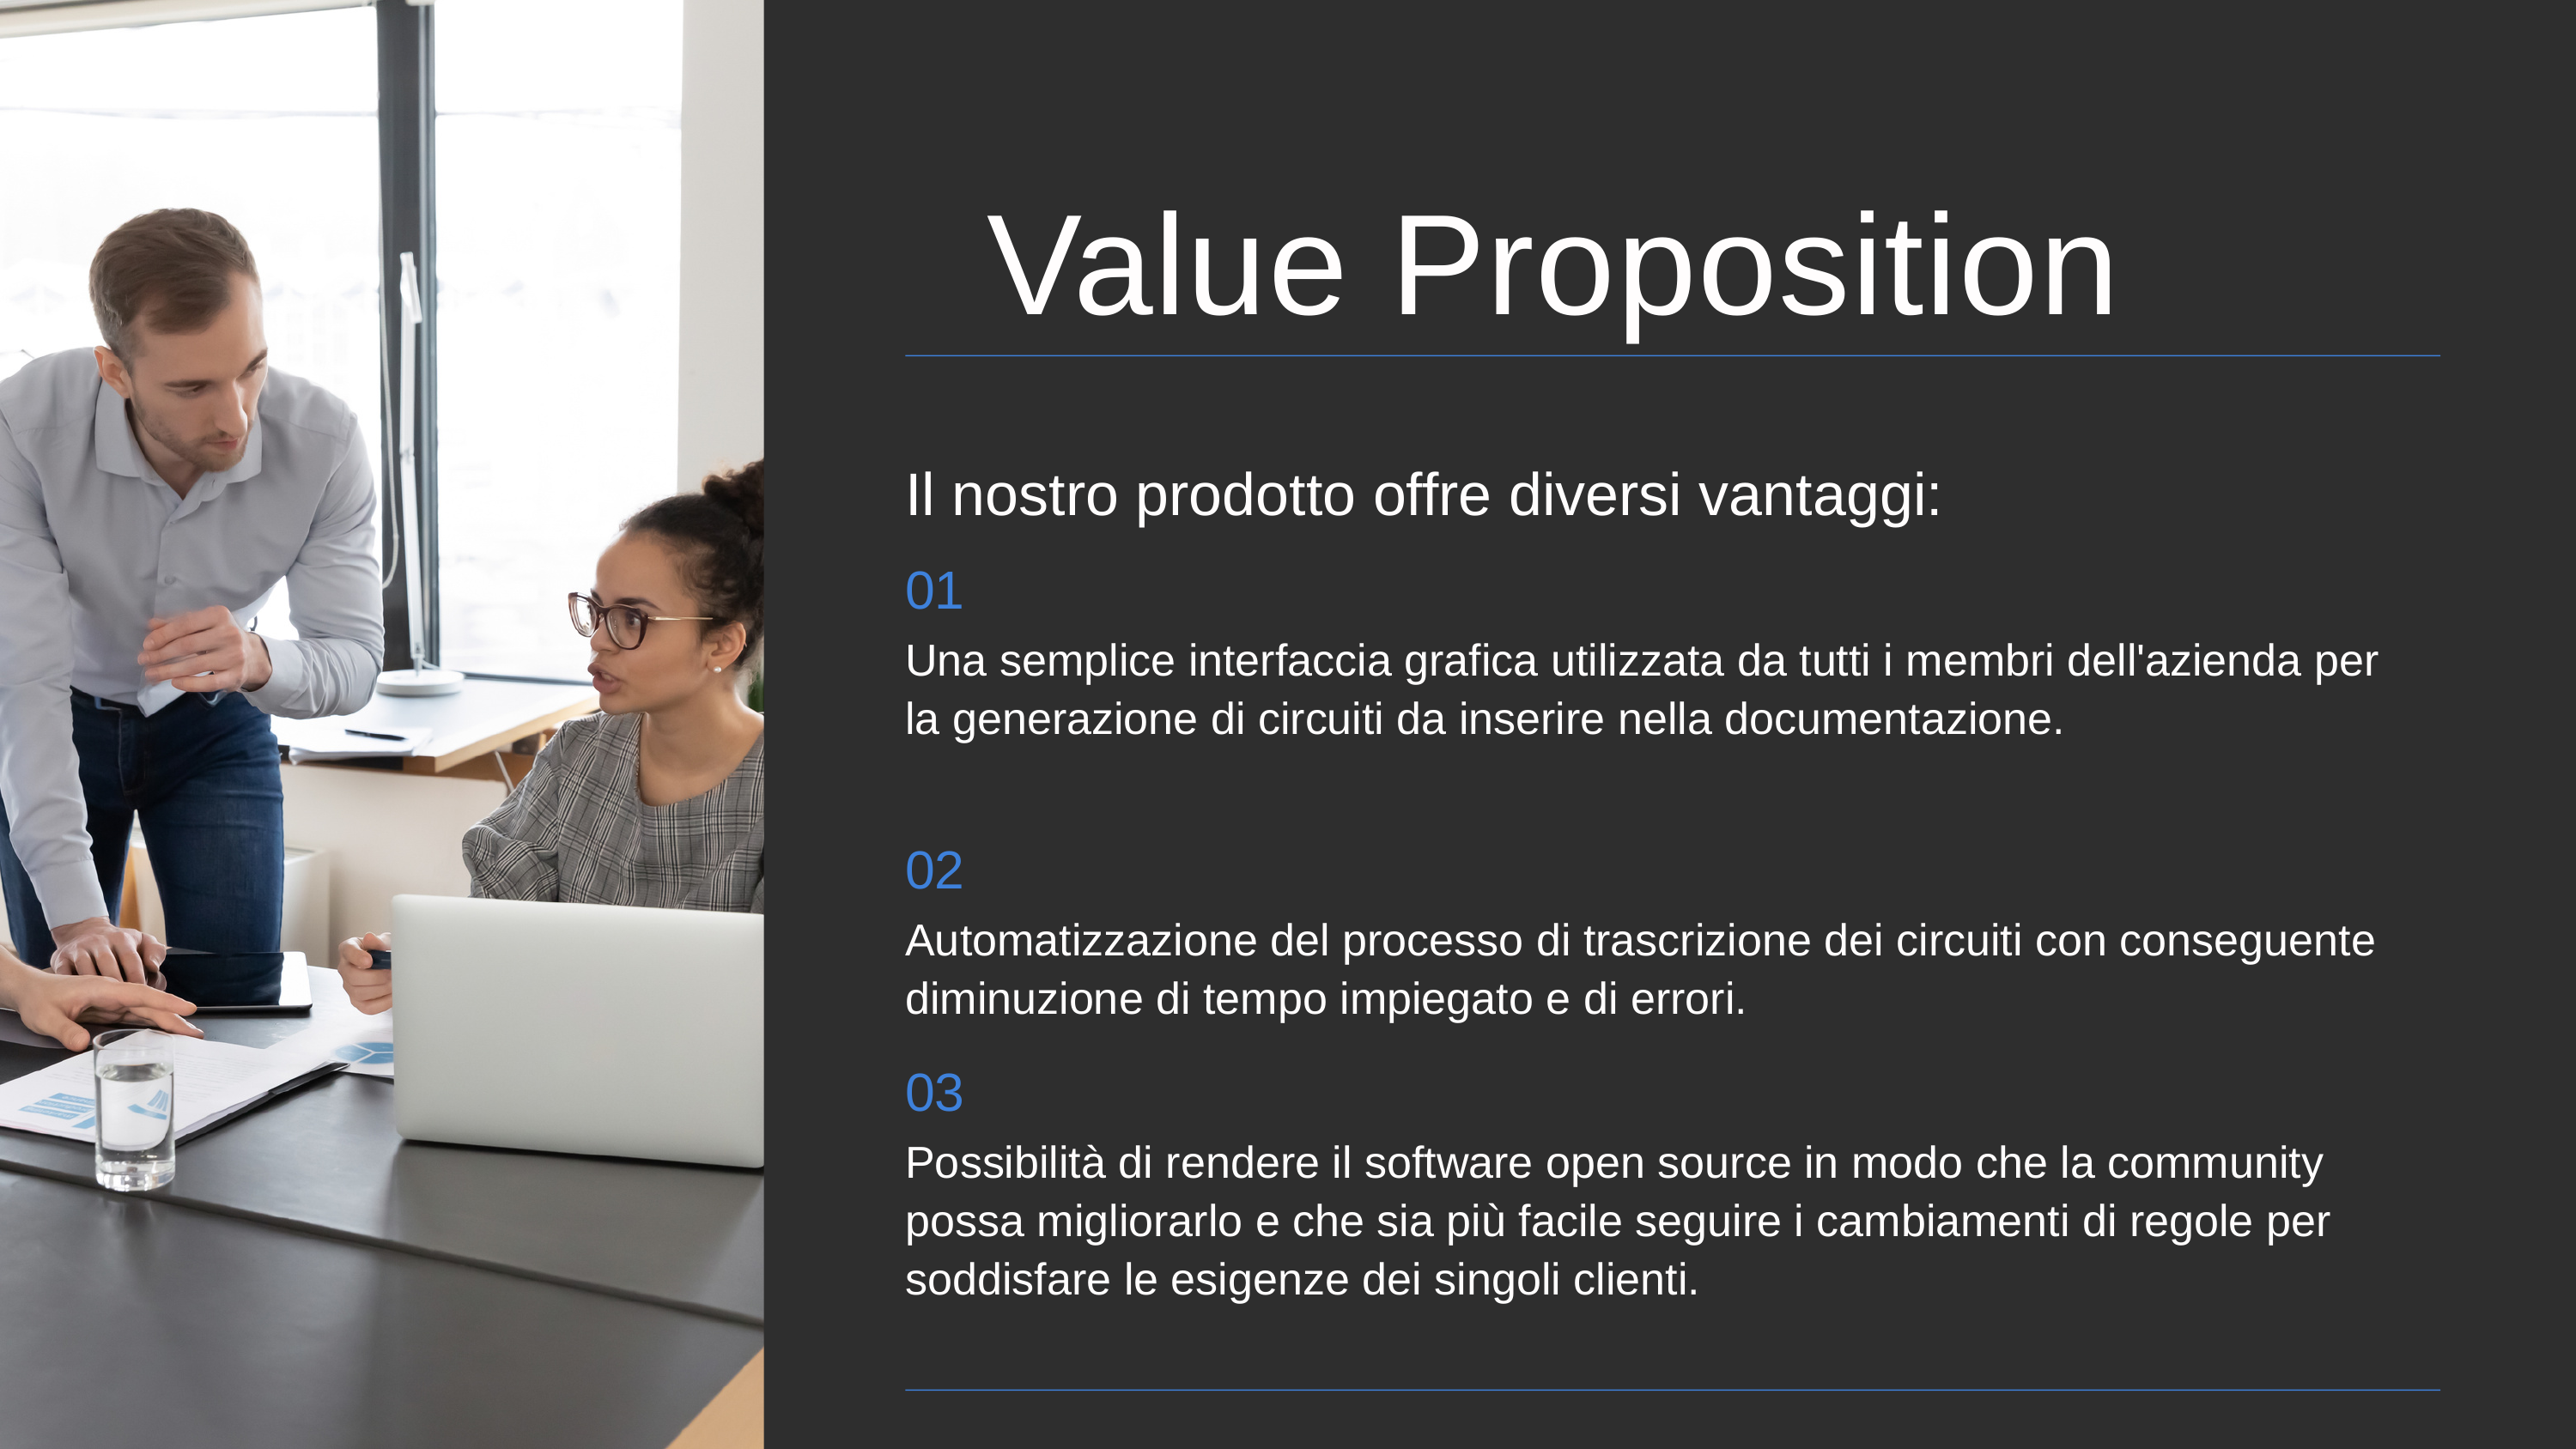

Value Proposition

Il nostro prodotto offre diversi vantaggi:

01
Una semplice interfaccia grafica utilizzata da tutti i membri dell'azienda per la generazione di circuiti da inserire nella documentazione.
02
Automatizzazione del processo di trascrizione dei circuiti con conseguente diminuzione di tempo impiegato e di errori.
03
Possibilità di rendere il software open source in modo che la community possa migliorarlo e che sia più facile seguire i cambiamenti di regole per soddisfare le esigenze dei singoli clienti.